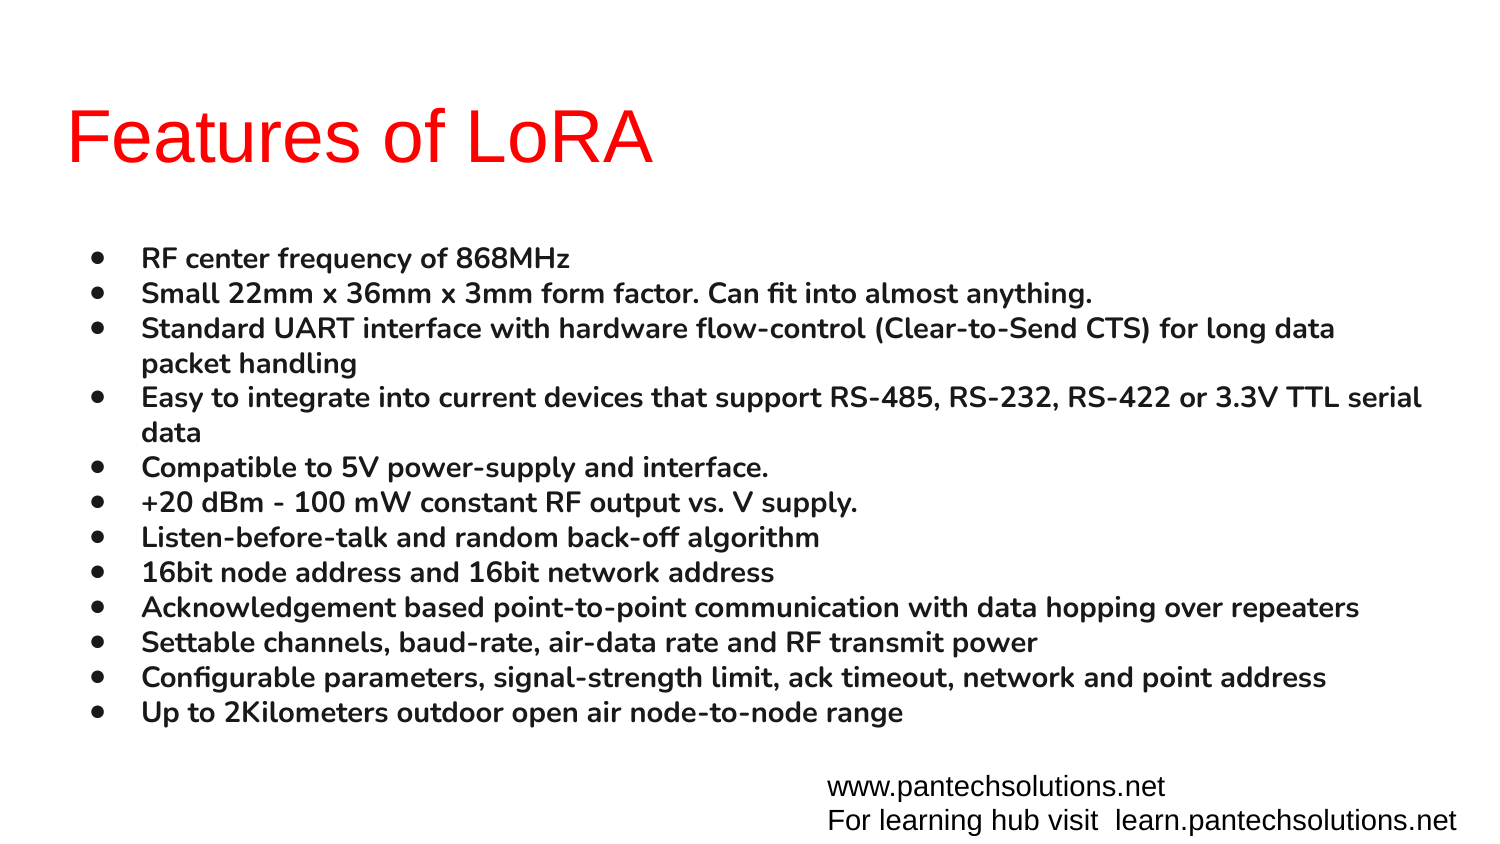

# Features of LoRA

RF center frequency of 868MHz
Small 22mm x 36mm x 3mm form factor. Can fit into almost anything.
Standard UART interface with hardware flow-control (Clear-to-Send CTS) for long data packet handling
Easy to integrate into current devices that support RS-485, RS-232, RS-422 or 3.3V TTL serial data
Compatible to 5V power-supply and interface.
+20 dBm - 100 mW constant RF output vs. V supply.
Listen-before-talk and random back-off algorithm
16bit node address and 16bit network address
Acknowledgement based point-to-point communication with data hopping over repeaters
Settable channels, baud-rate, air-data rate and RF transmit power
Configurable parameters, signal-strength limit, ack timeout, network and point address
Up to 2Kilometers outdoor open air node-to-node range

www.pantechsolutions.net
For learning hub visit  learn.pantechsolutions.net